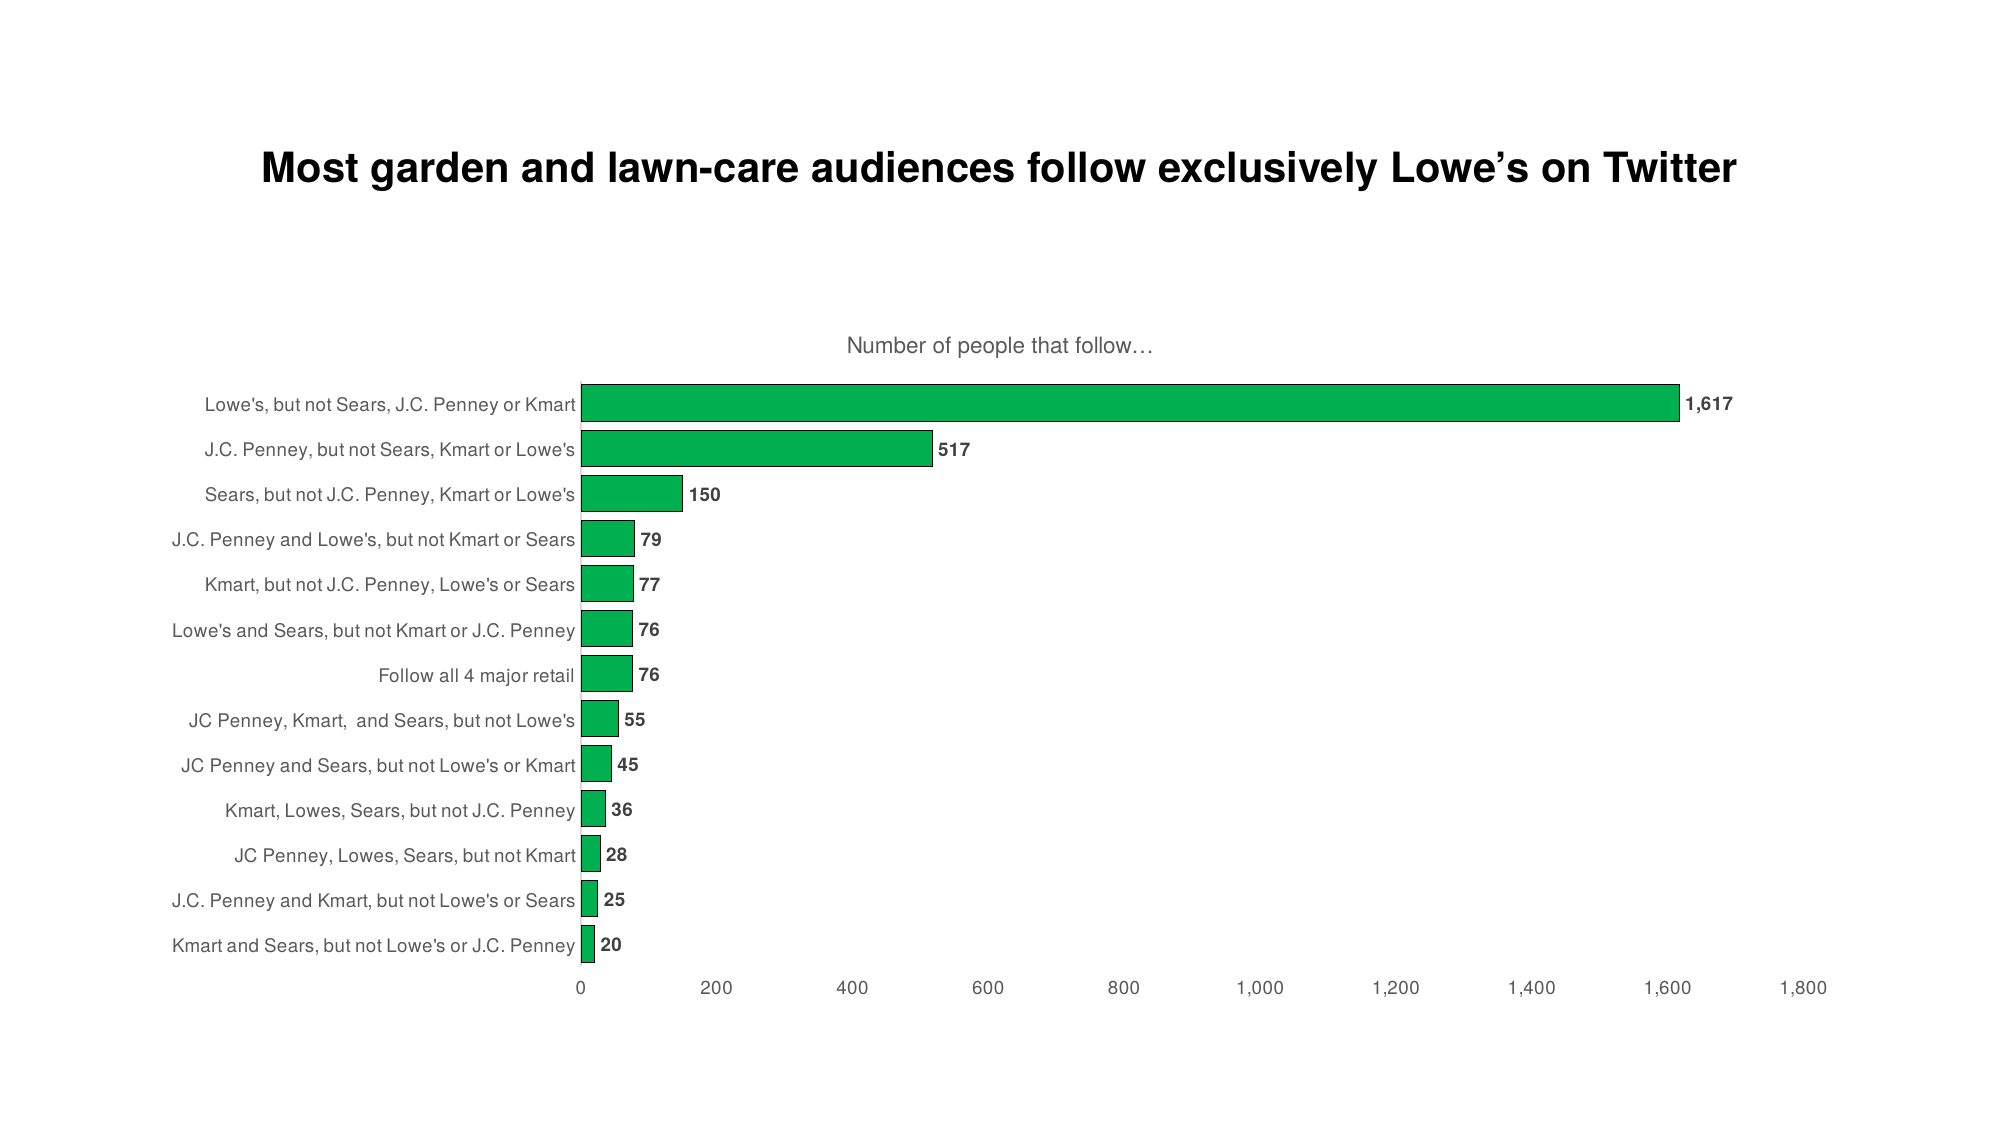

# Most garden and lawn-care audiences follow exclusively Lowe’s on Twitter

### Chart: Number of people that follow…

| Category | Series 1 |
|---|---|
| Kmart and Sears, but not Lowe's or J.C. Penney | 20.0 |
| J.C. Penney and Kmart, but not Lowe's or Sears | 25.0 |
| JC Penney, Lowes, Sears, but not Kmart | 28.0 |
| Kmart, Lowes, Sears, but not J.C. Penney | 36.0 |
| JC Penney and Sears, but not Lowe's or Kmart | 45.0 |
| JC Penney, Kmart,  and Sears, but not Lowe's | 55.0 |
| Follow all 4 major retail | 76.0 |
| Lowe's and Sears, but not Kmart or J.C. Penney | 76.0 |
| Kmart, but not J.C. Penney, Lowe's or Sears | 77.0 |
| J.C. Penney and Lowe's, but not Kmart or Sears | 79.0 |
| Sears, but not J.C. Penney, Kmart or Lowe's | 150.0 |
| J.C. Penney, but not Sears, Kmart or Lowe's | 517.0 |
| Lowe's, but not Sears, J.C. Penney or Kmart | 1617.0 |